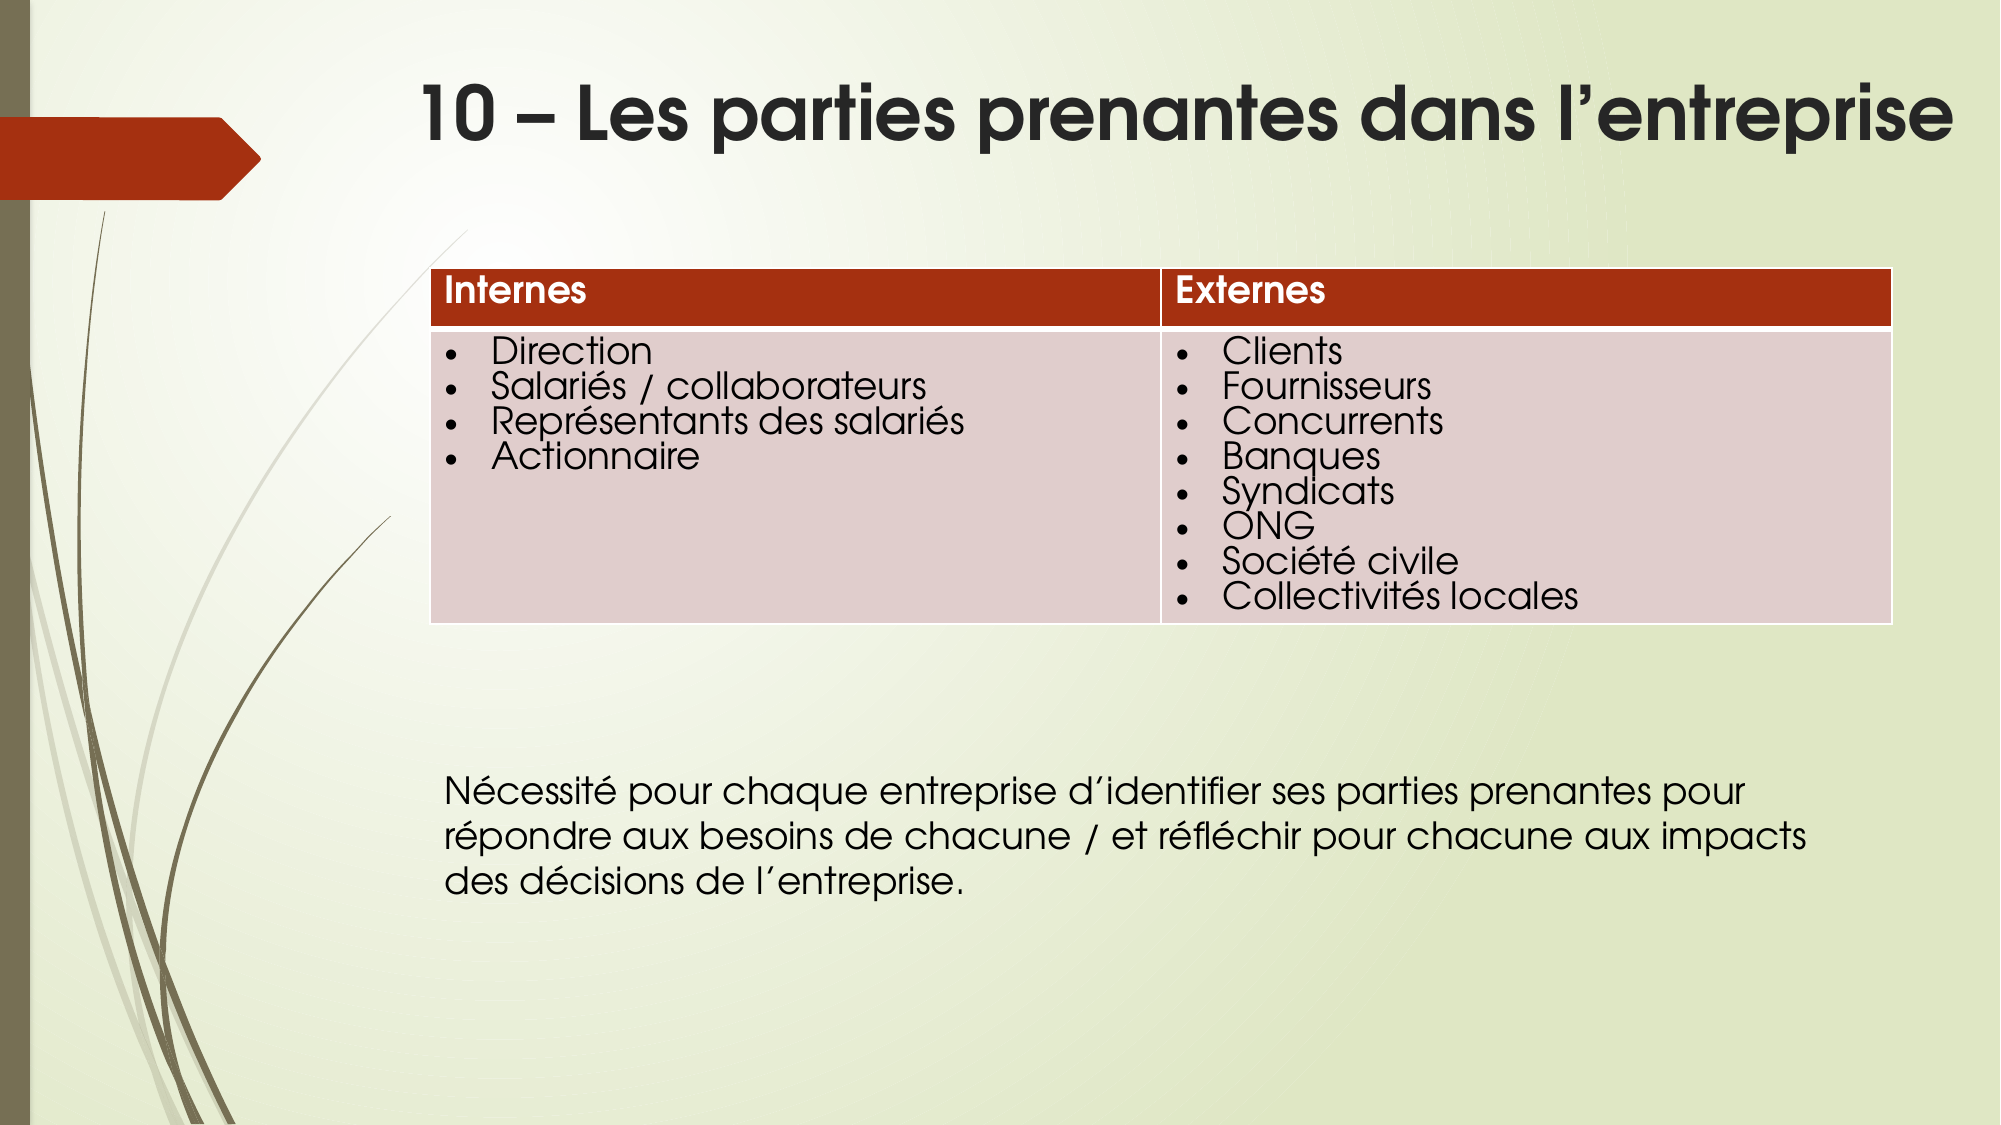

# 10 – Les parties prenantes dans l’entreprise
| Internes | Externes |
| --- | --- |
| Direction Salariés / collaborateurs Représentants des salariés Actionnaire | Clients Fournisseurs Concurrents Banques Syndicats ONG Société civile Collectivités locales |
Nécessité pour chaque entreprise d’identifier ses parties prenantes pour répondre aux besoins de chacune / et réfléchir pour chacune aux impacts des décisions de l’entreprise.